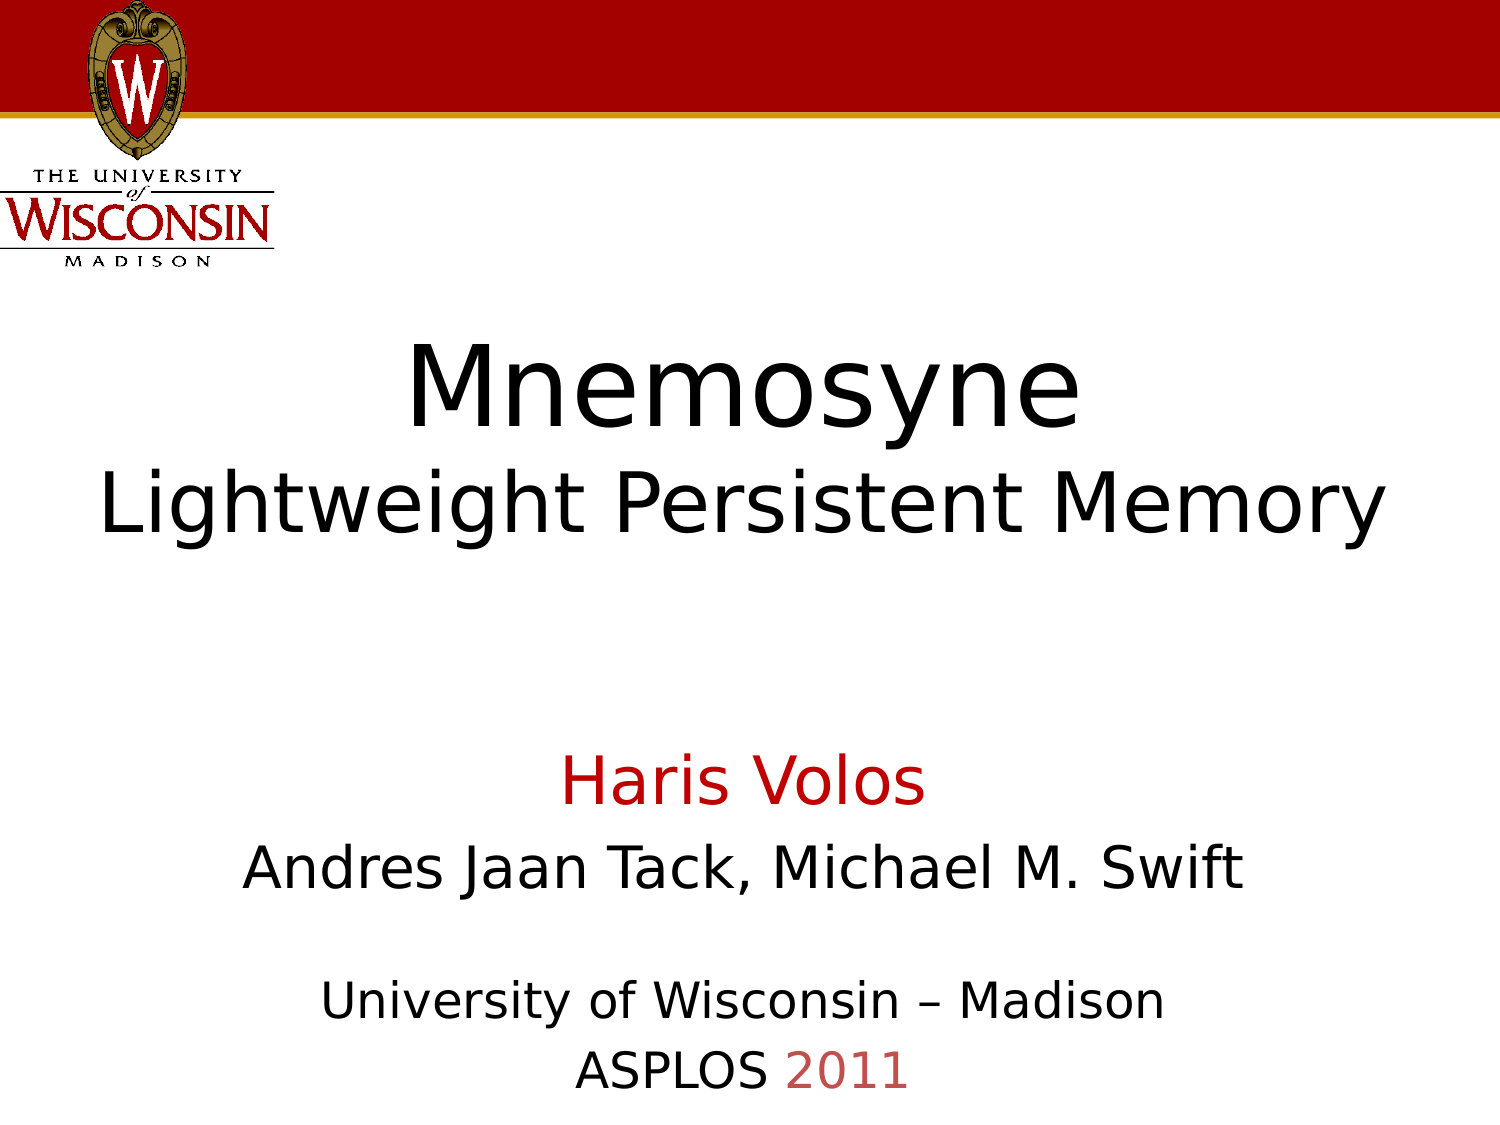

# Mnemosyne Lightweight Persistent Memory

Haris Volos
Andres Jaan Tack, Michael M. Swift

University of Wisconsin – Madison
ASPLOS 2011